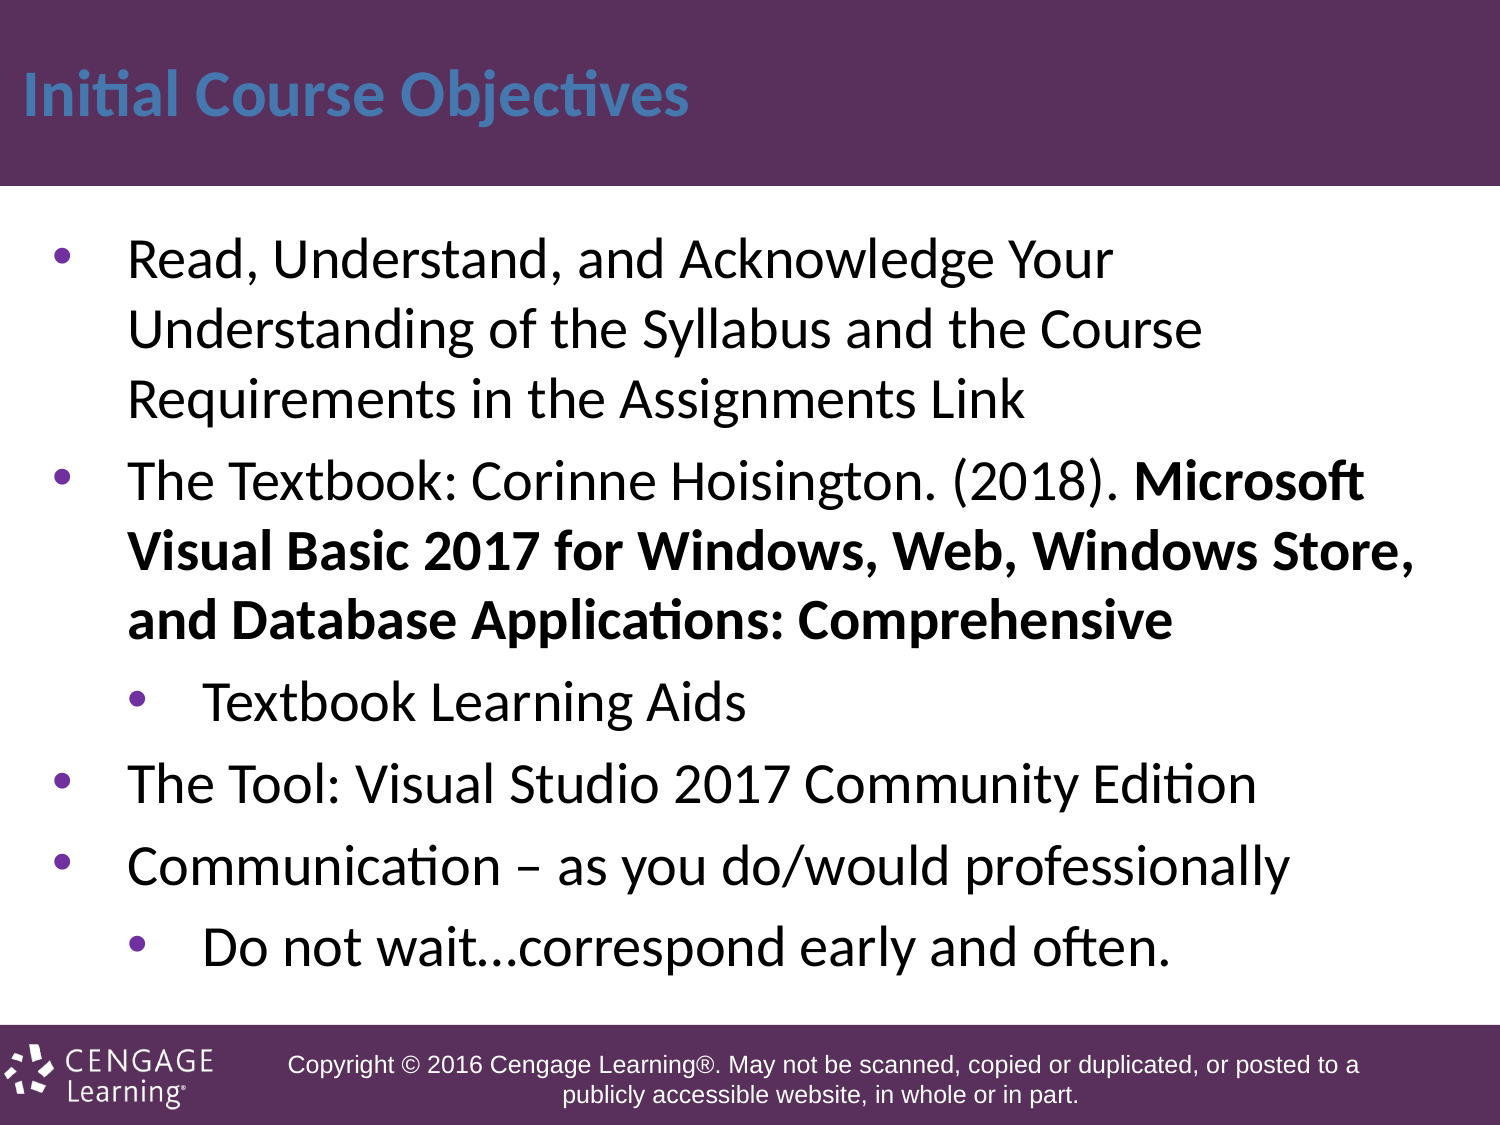

# Initial Course Objectives
Read, Understand, and Acknowledge Your Understanding of the Syllabus and the Course Requirements in the Assignments Link
The Textbook: Corinne Hoisington. (2018). Microsoft Visual Basic 2017 for Windows, Web, Windows Store, and Database Applications: Comprehensive
Textbook Learning Aids
The Tool: Visual Studio 2017 Community Edition
Communication – as you do/would professionally
Do not wait…correspond early and often.